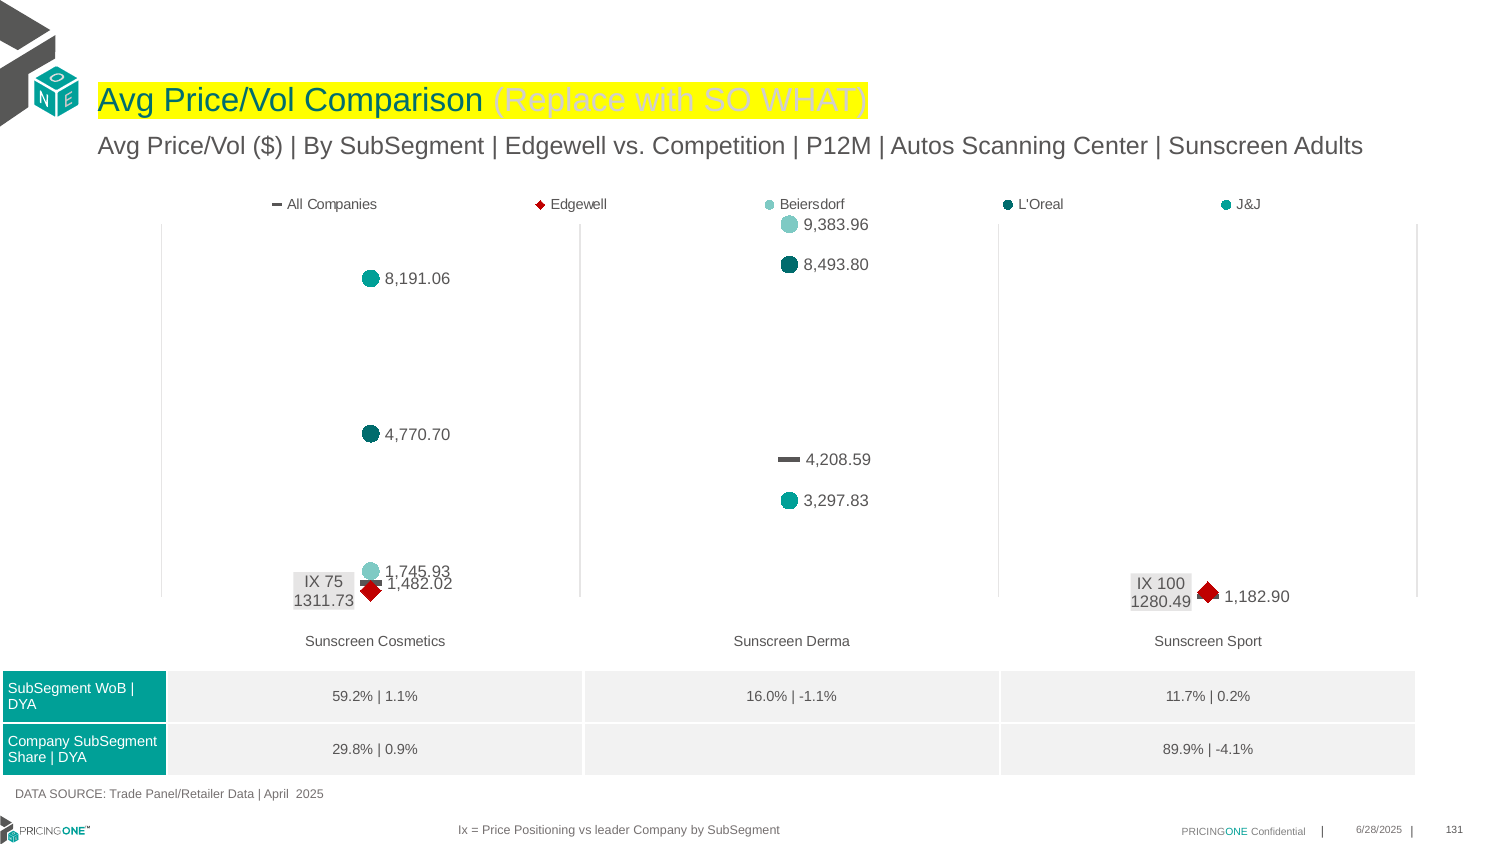

# Avg Price/Vol Comparison (Replace with SO WHAT)
Avg Price/Vol ($) | By SubSegment | Edgewell vs. Competition | P12M | Autos Scanning Center | Sunscreen Adults

### Chart

| Category | All Companies | Edgewell | Beiersdorf | L'Oreal | J&J |
|---|---|---|---|---|---|
| IX 75 | 1482.02 | 1311.73 | 1745.93 | 4770.7 | 8191.06 |
| None | 4208.59 | None | 9383.96 | 8493.8 | 3297.83 |
| IX 100 | 1182.9 | 1280.49 | None | None | None |
|  | Sunscreen Cosmetics | Sunscreen Derma | Sunscreen Sport |
| --- | --- | --- | --- |
| SubSegment WoB | DYA | 59.2% | 1.1% | 16.0% | -1.1% | 11.7% | 0.2% |
| Company SubSegment Share | DYA | 29.8% | 0.9% |  | 89.9% | -4.1% |
DATA SOURCE: Trade Panel/Retailer Data | April  2025
Ix = Price Positioning vs leader Company by SubSegment
6/28/2025
131